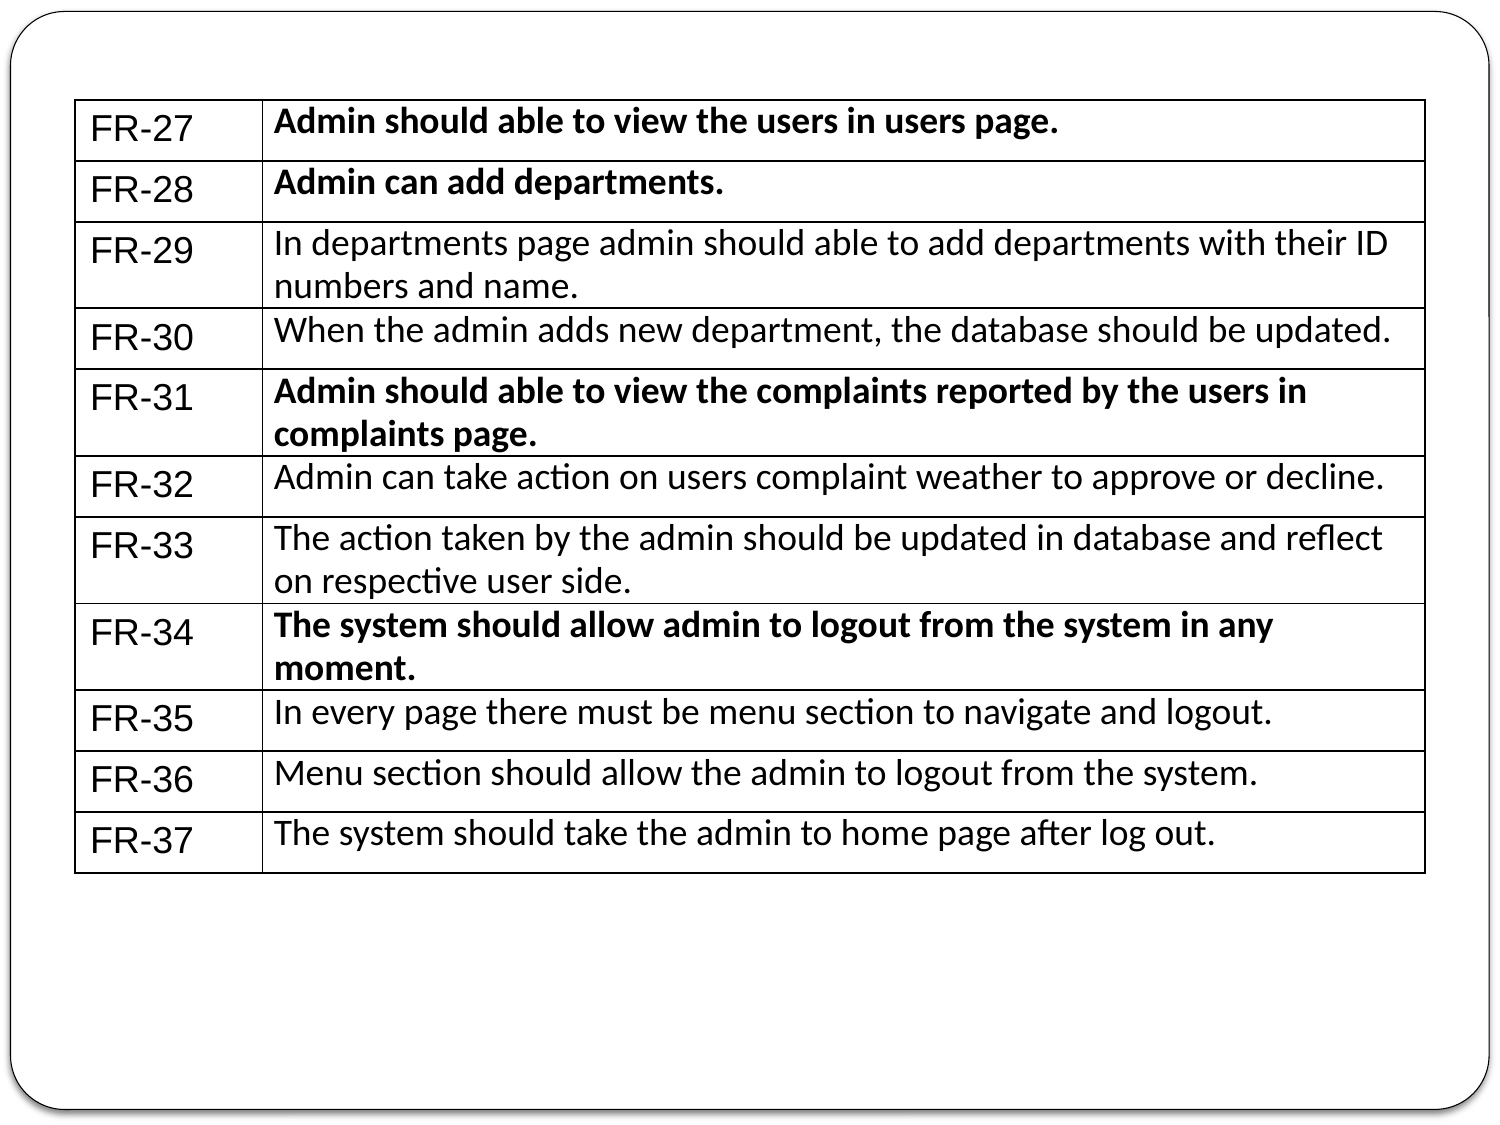

| FR-27 | Admin should able to view the users in users page. |
| --- | --- |
| FR-28 | Admin can add departments. |
| FR-29 | In departments page admin should able to add departments with their ID numbers and name. |
| FR-30 | When the admin adds new department, the database should be updated. |
| FR-31 | Admin should able to view the complaints reported by the users in complaints page. |
| FR-32 | Admin can take action on users complaint weather to approve or decline. |
| FR-33 | The action taken by the admin should be updated in database and reflect on respective user side. |
| FR-34 | The system should allow admin to logout from the system in any moment. |
| FR-35 | In every page there must be menu section to navigate and logout. |
| FR-36 | Menu section should allow the admin to logout from the system. |
| FR-37 | The system should take the admin to home page after log out. |